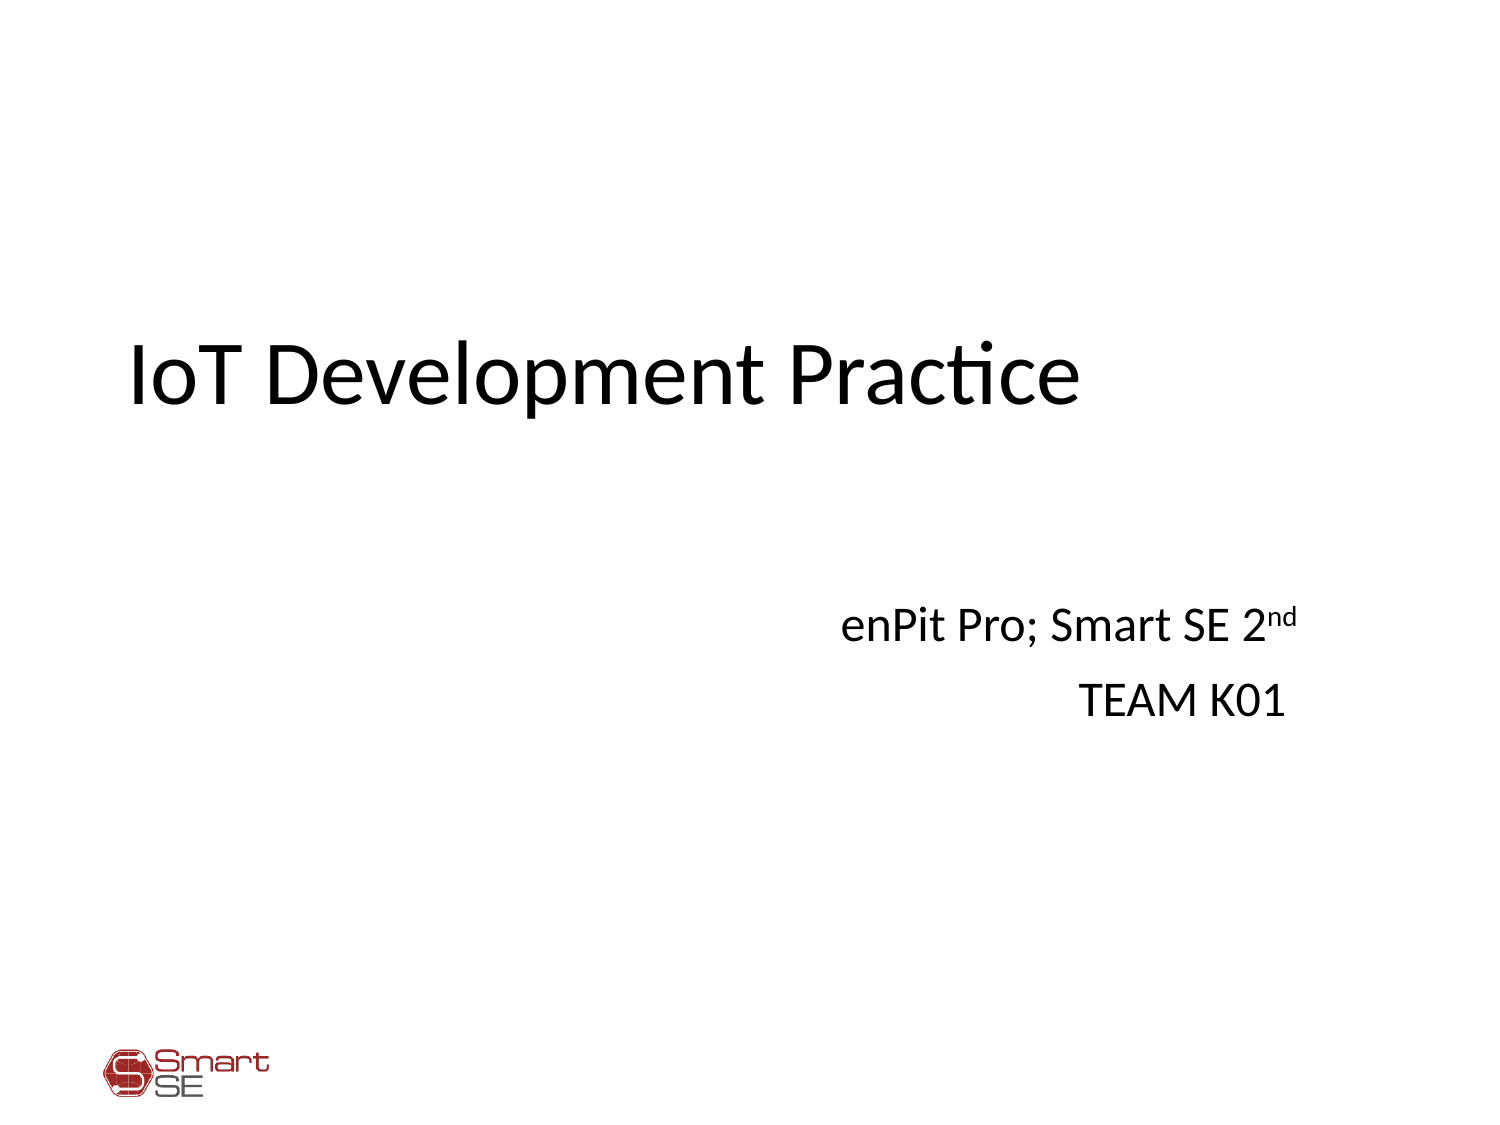

# IoT Development Practice
enPit Pro; Smart SE 2nd
TEAM K01